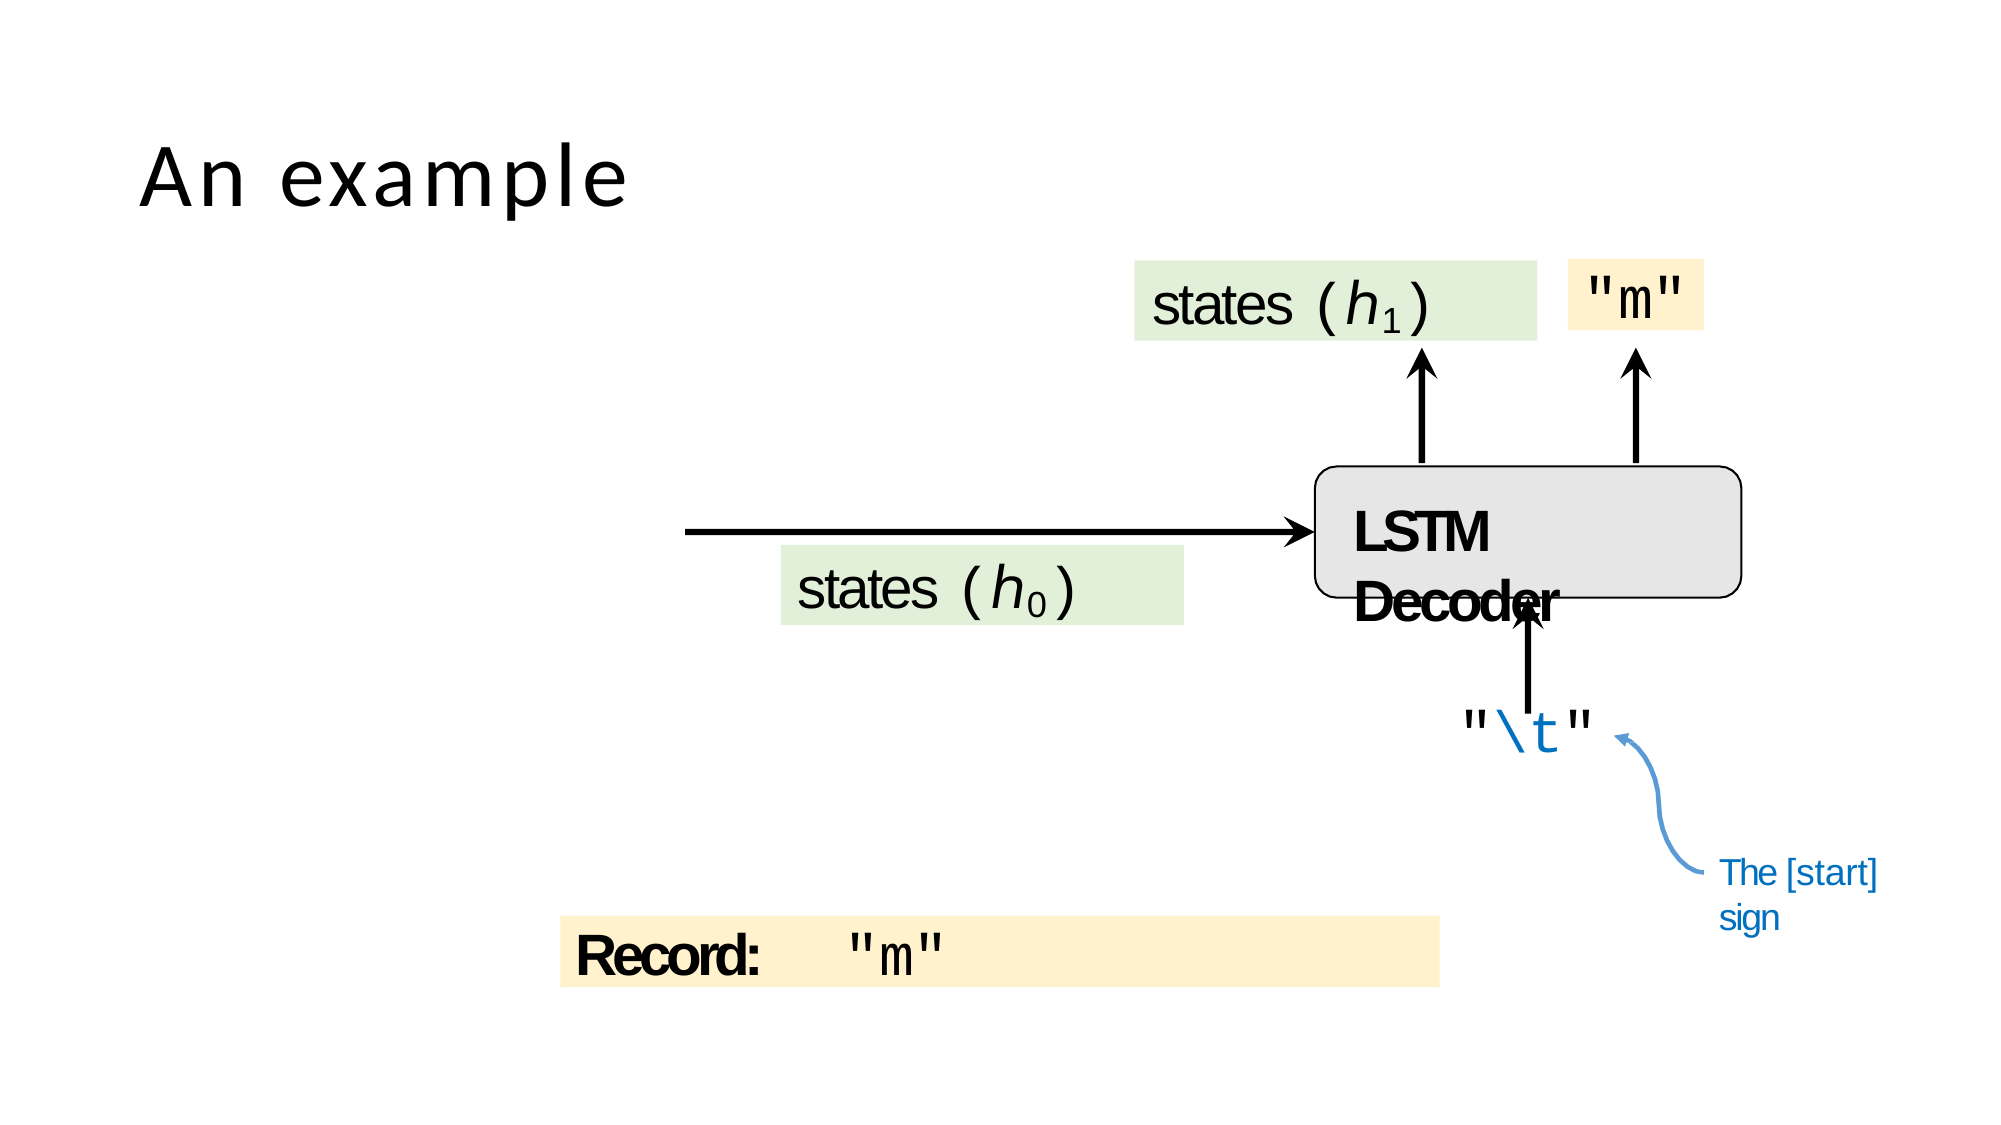

# An example
"m"
states (ℎ1)

LSTM Decoder

states (ℎ0)

"\t"

The [start] sign
Record:	"m"